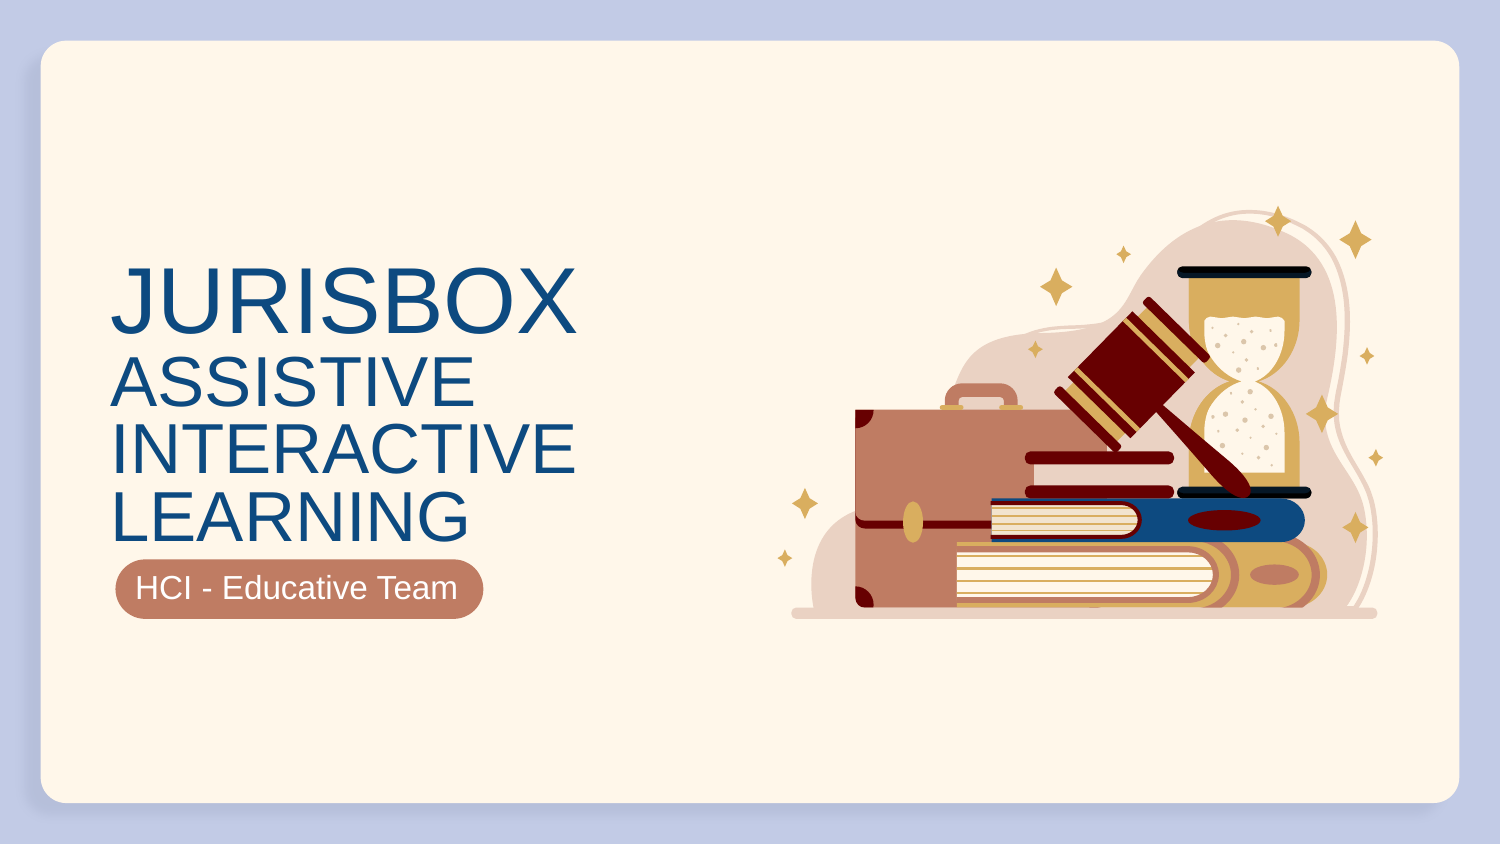

# JURISBOX
ASSISTIVE
INTERACTIVE LEARNING

HCI - Educative Team